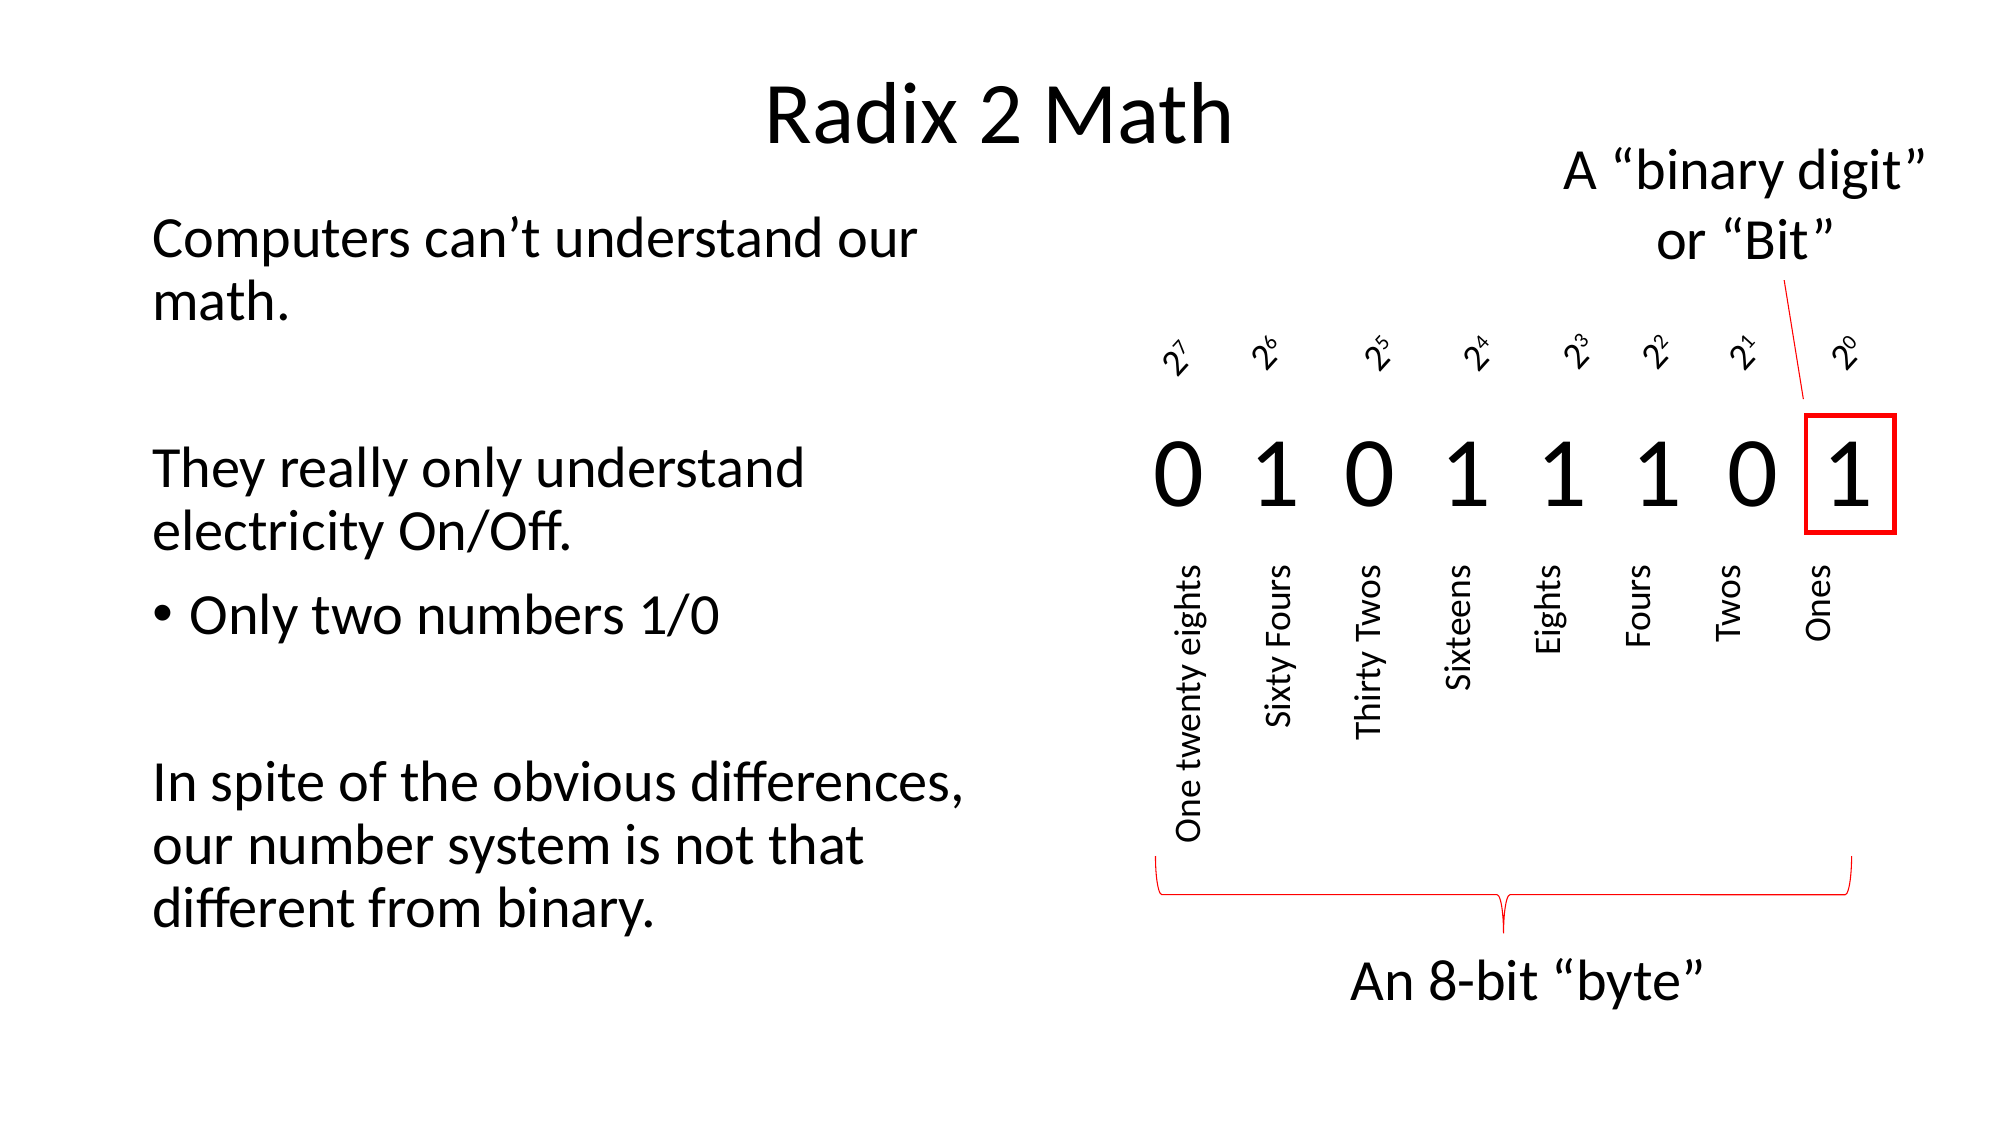

# Radix 2 Math
A “binary digit”
or “Bit”
Computers can’t understand our math.

They really only understand electricity On/Off.
Only two numbers 1/0

In spite of the obvious differences, our number system is not that different from binary.
23
22
21
26
20
25
24
27
One twenty eights

Sixty Fours

Thirty Twos

Sixteens

Eights

Fours

Twos

Ones
0  1  0  1  1  1  0  1

An 8-bit “byte”